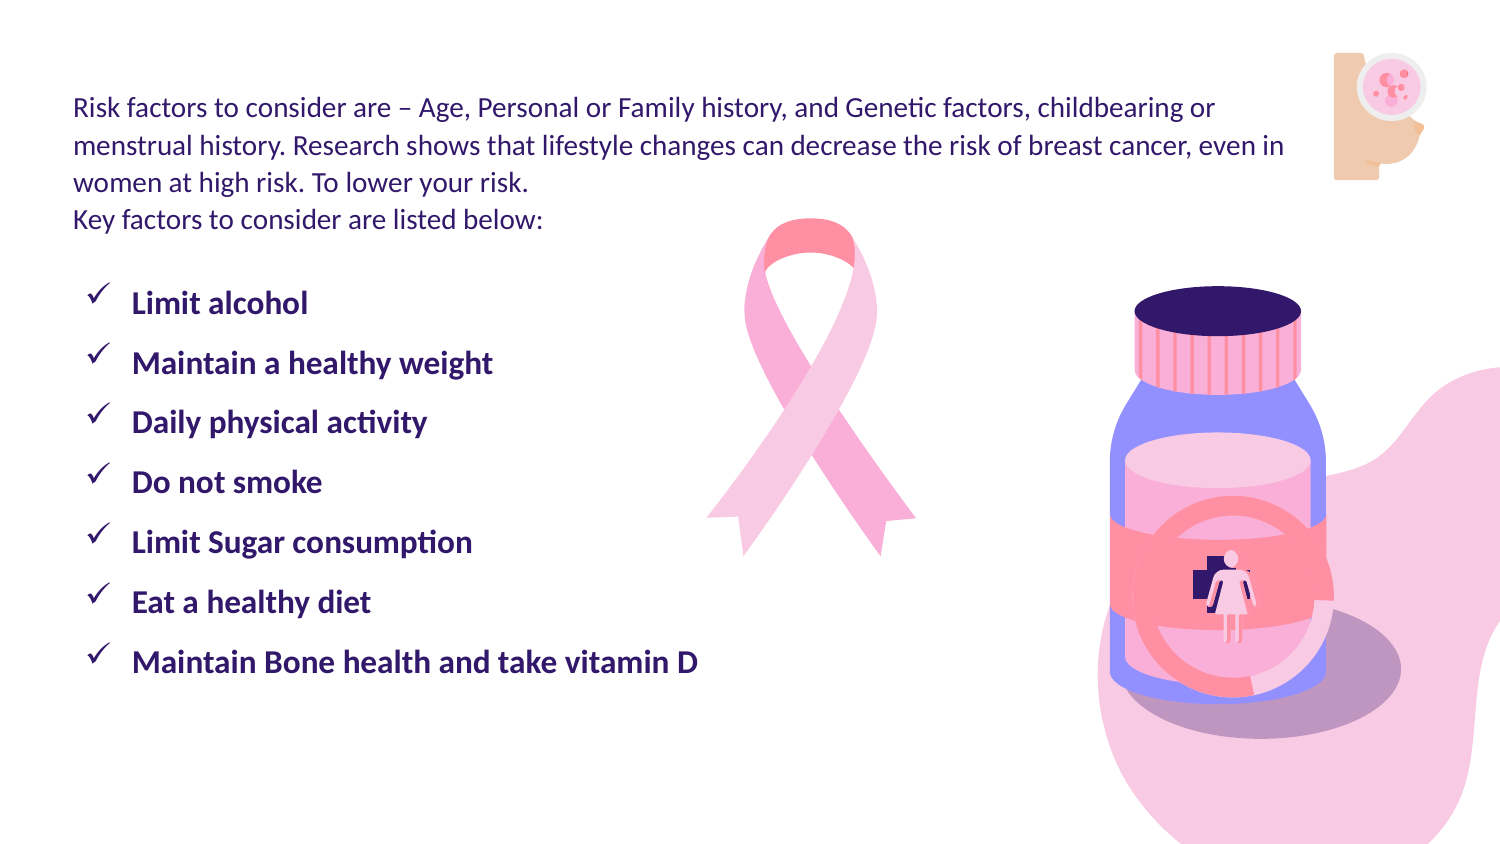

# Risk factors to consider are – Age, Personal or Family history, and Genetic factors, childbearing or menstrual history. Research shows that lifestyle changes can decrease the risk of breast cancer, even in women at high risk. To lower your risk. Key factors to consider are listed below:

Limit alcohol
Maintain a healthy weight
Daily physical activity
Do not smoke
Limit Sugar consumption
Eat a healthy diet
Maintain Bone health and take vitamin D